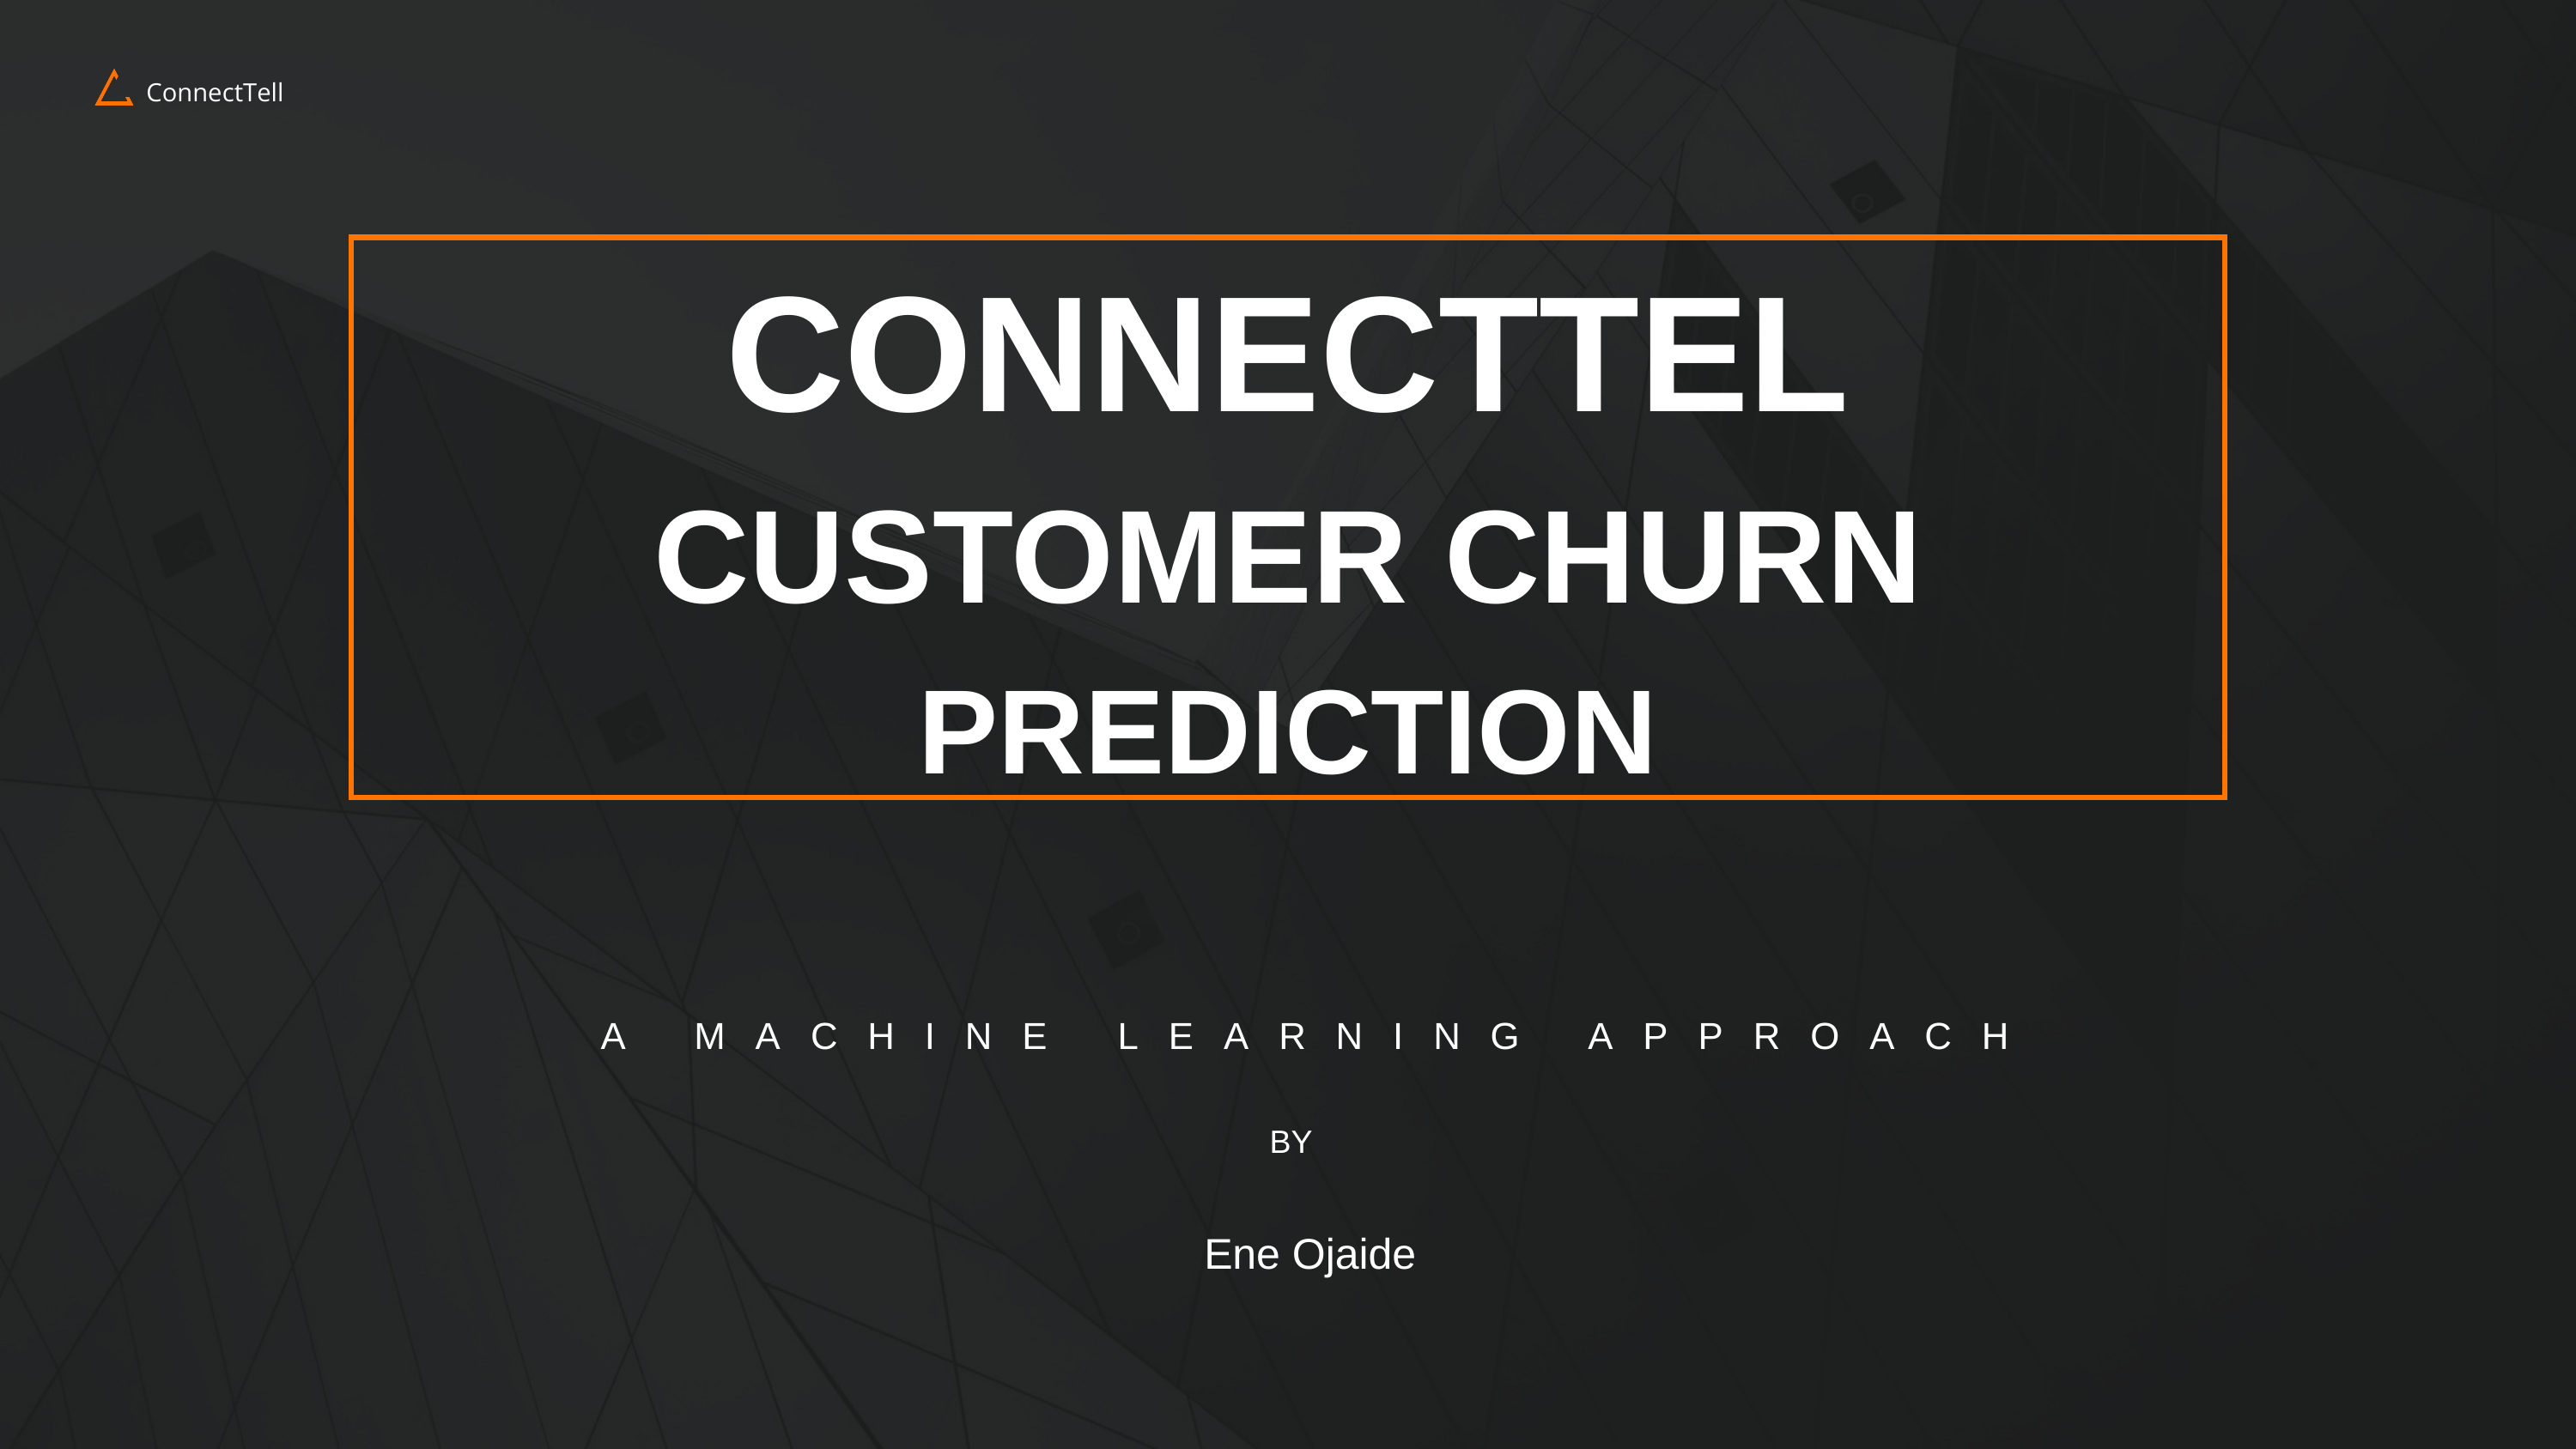

ConnectTell
CONNECTTEL
CUSTOMER CHURN
PREDICTION

A MACHINE LEARNING APPROACH
BY

Ene Ojaide